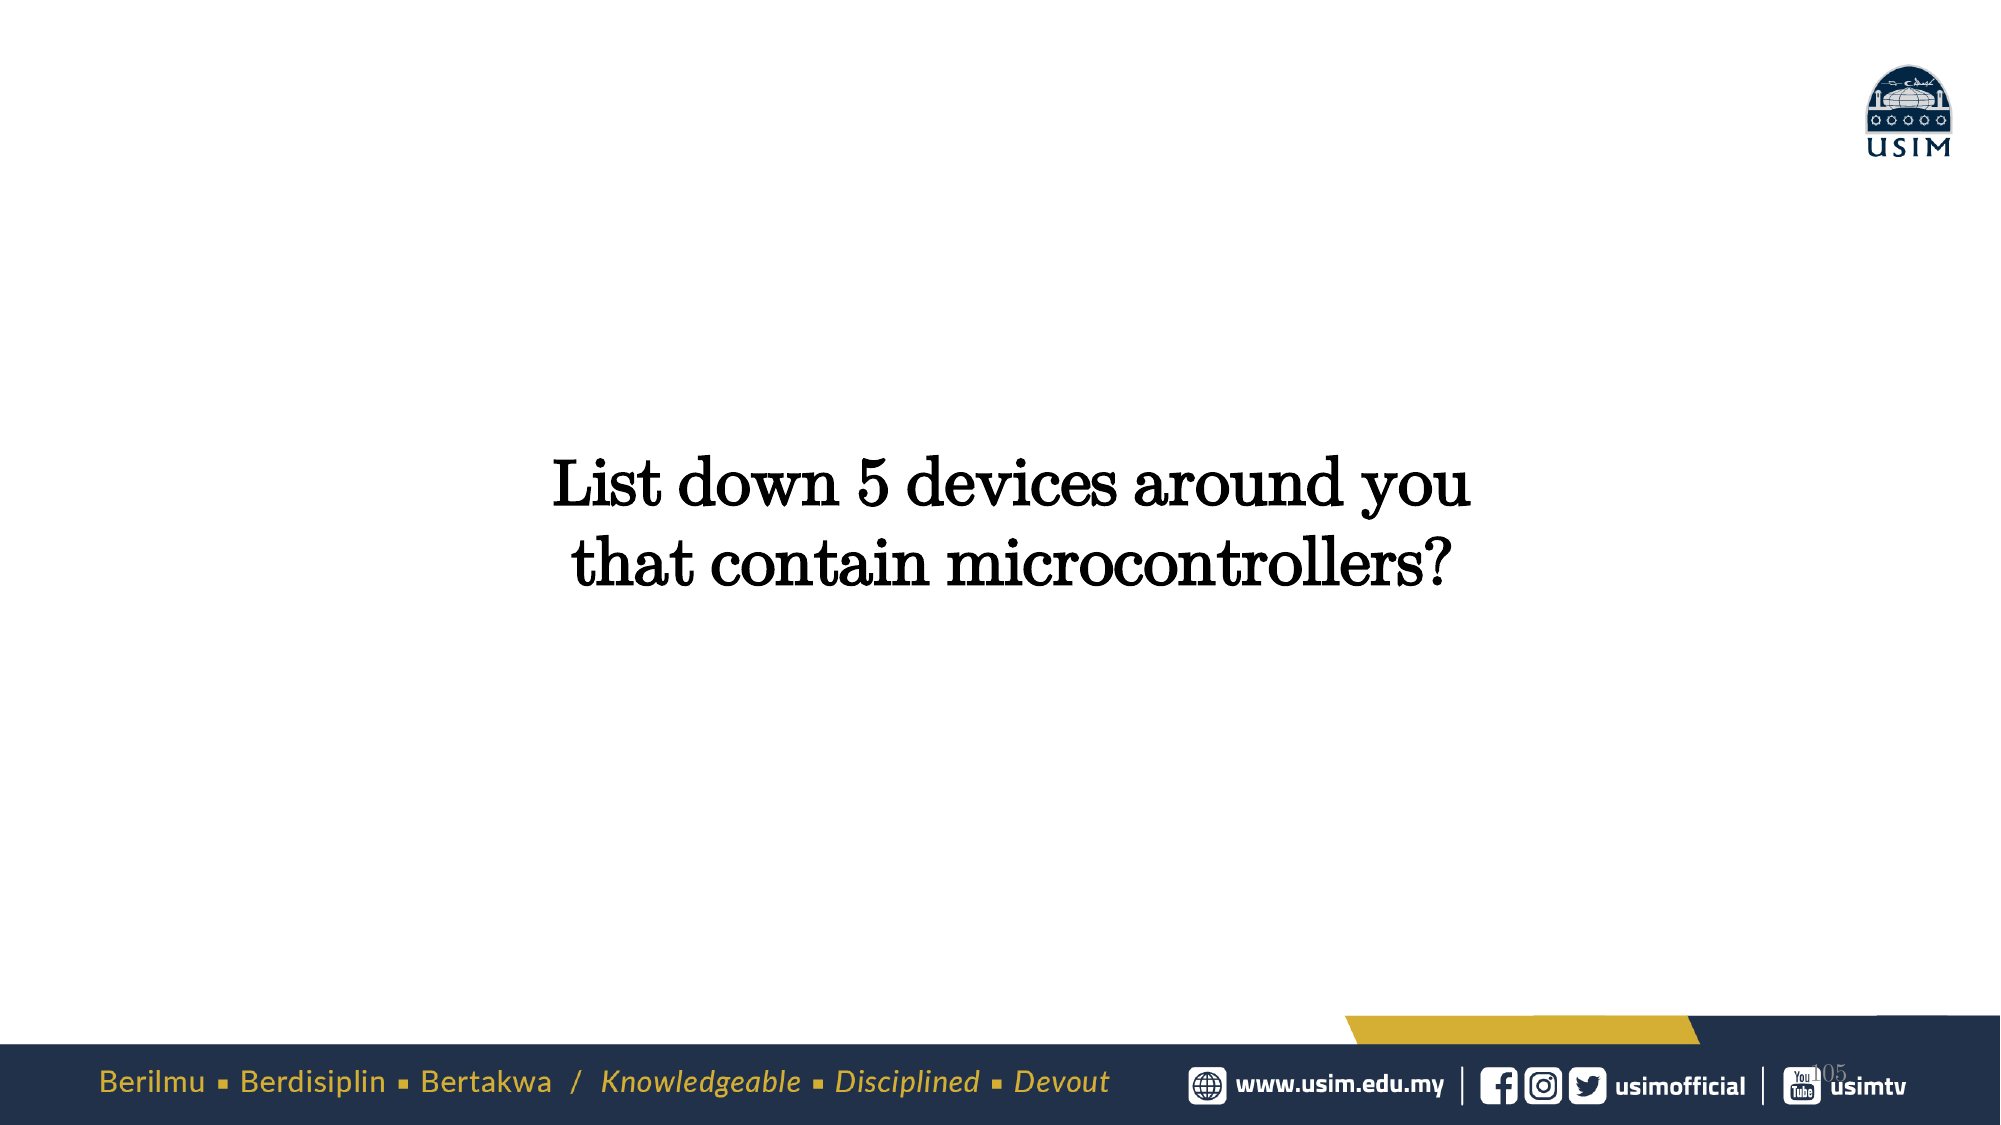

List down 5 devices around you that contain microcontrollers?
105